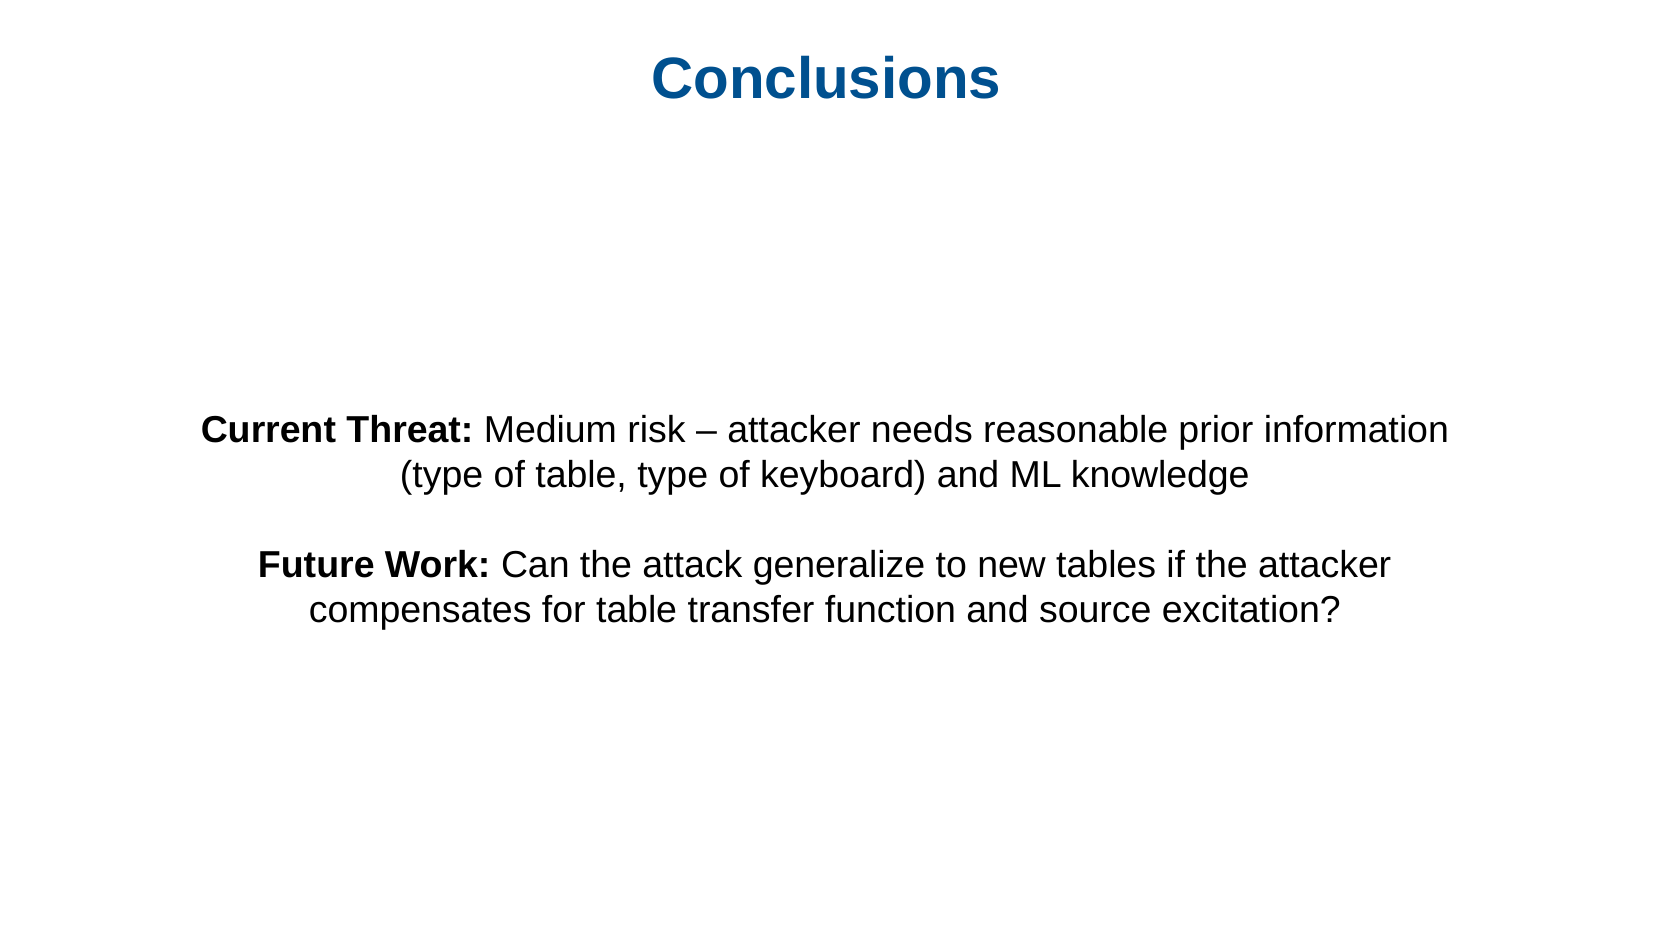

Conclusions

Current Threat: Medium risk – attacker needs reasonable prior information (type of table, type of keyboard) and ML knowledge

Future Work: Can the attack generalize to new tables if the attacker compensates for table transfer function and source excitation?